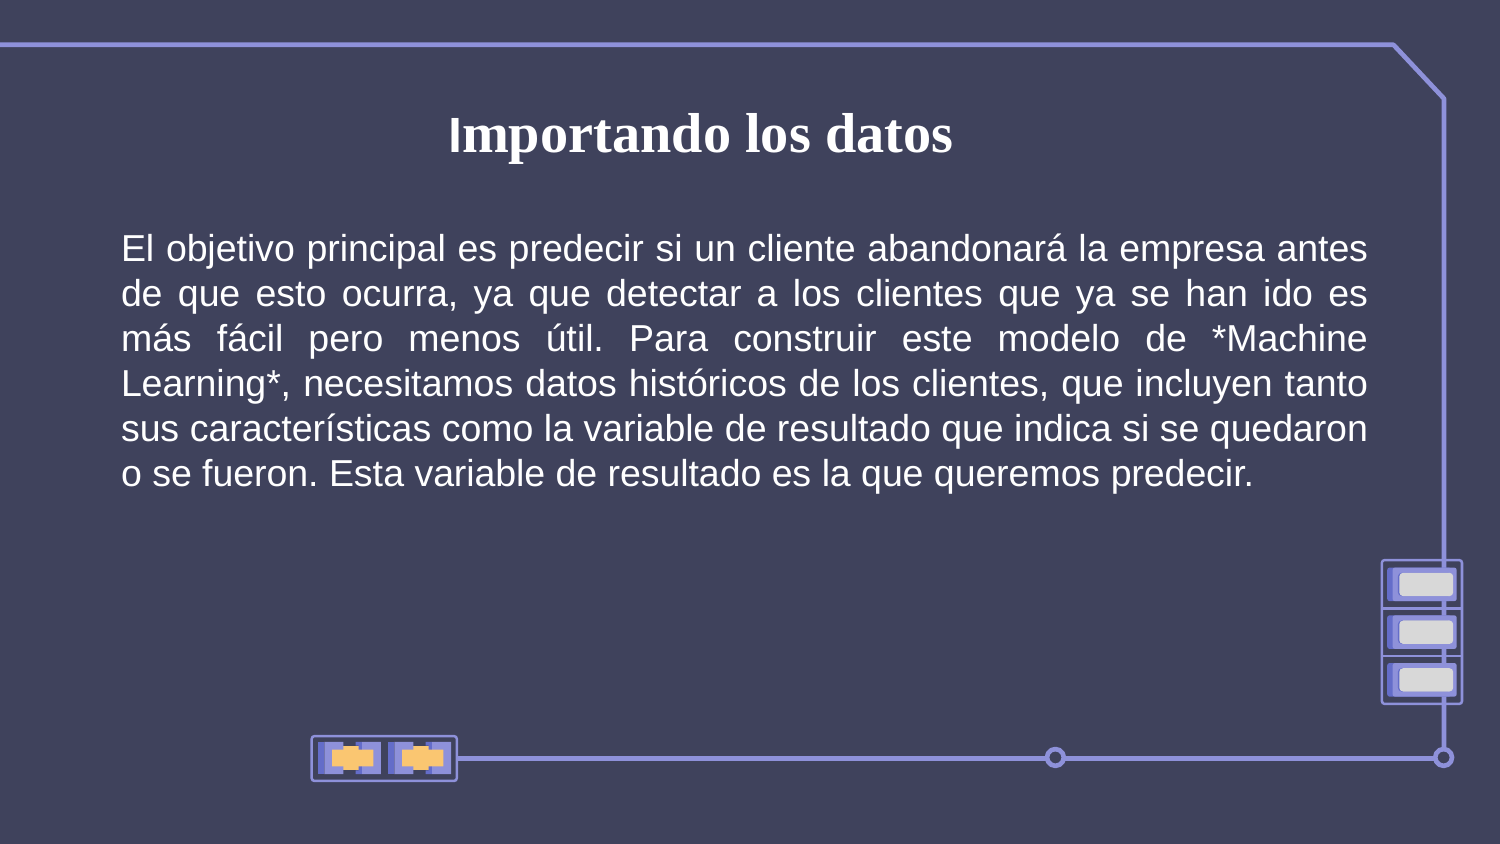

Importando los datos

El objetivo principal es predecir si un cliente abandonará la empresa antes de que esto ocurra, ya que detectar a los clientes que ya se han ido es más fácil pero menos útil. Para construir este modelo de *Machine Learning*, necesitamos datos históricos de los clientes, que incluyen tanto sus características como la variable de resultado que indica si se quedaron o se fueron. Esta variable de resultado es la que queremos predecir.